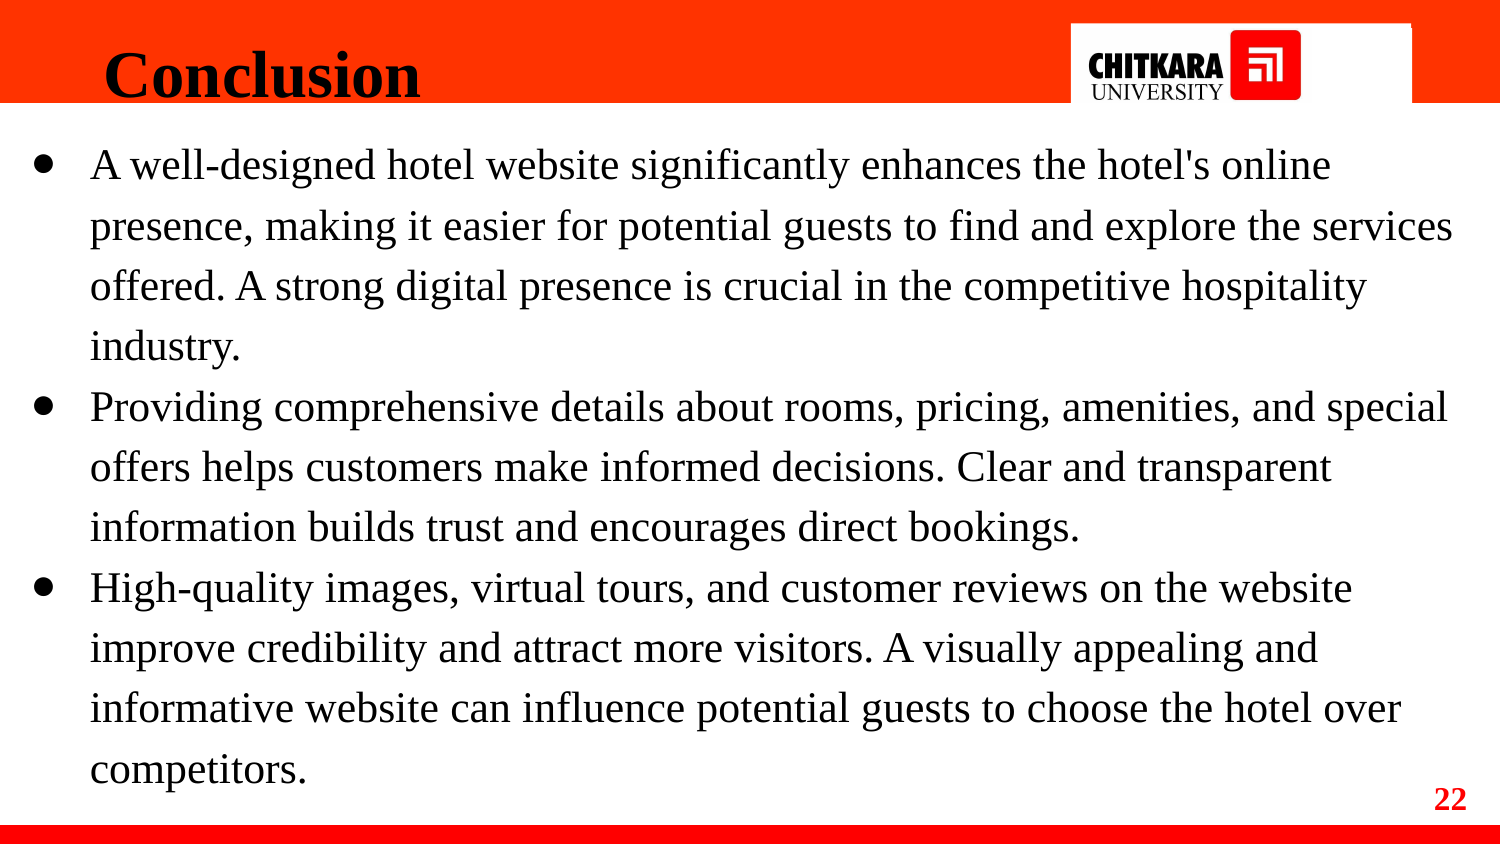

Conclusion
A well-designed hotel website significantly enhances the hotel's online presence, making it easier for potential guests to find and explore the services offered. A strong digital presence is crucial in the competitive hospitality industry.
Providing comprehensive details about rooms, pricing, amenities, and special offers helps customers make informed decisions. Clear and transparent information builds trust and encourages direct bookings.
High-quality images, virtual tours, and customer reviews on the website improve credibility and attract more visitors. A visually appealing and informative website can influence potential guests to choose the hotel over competitors.

22